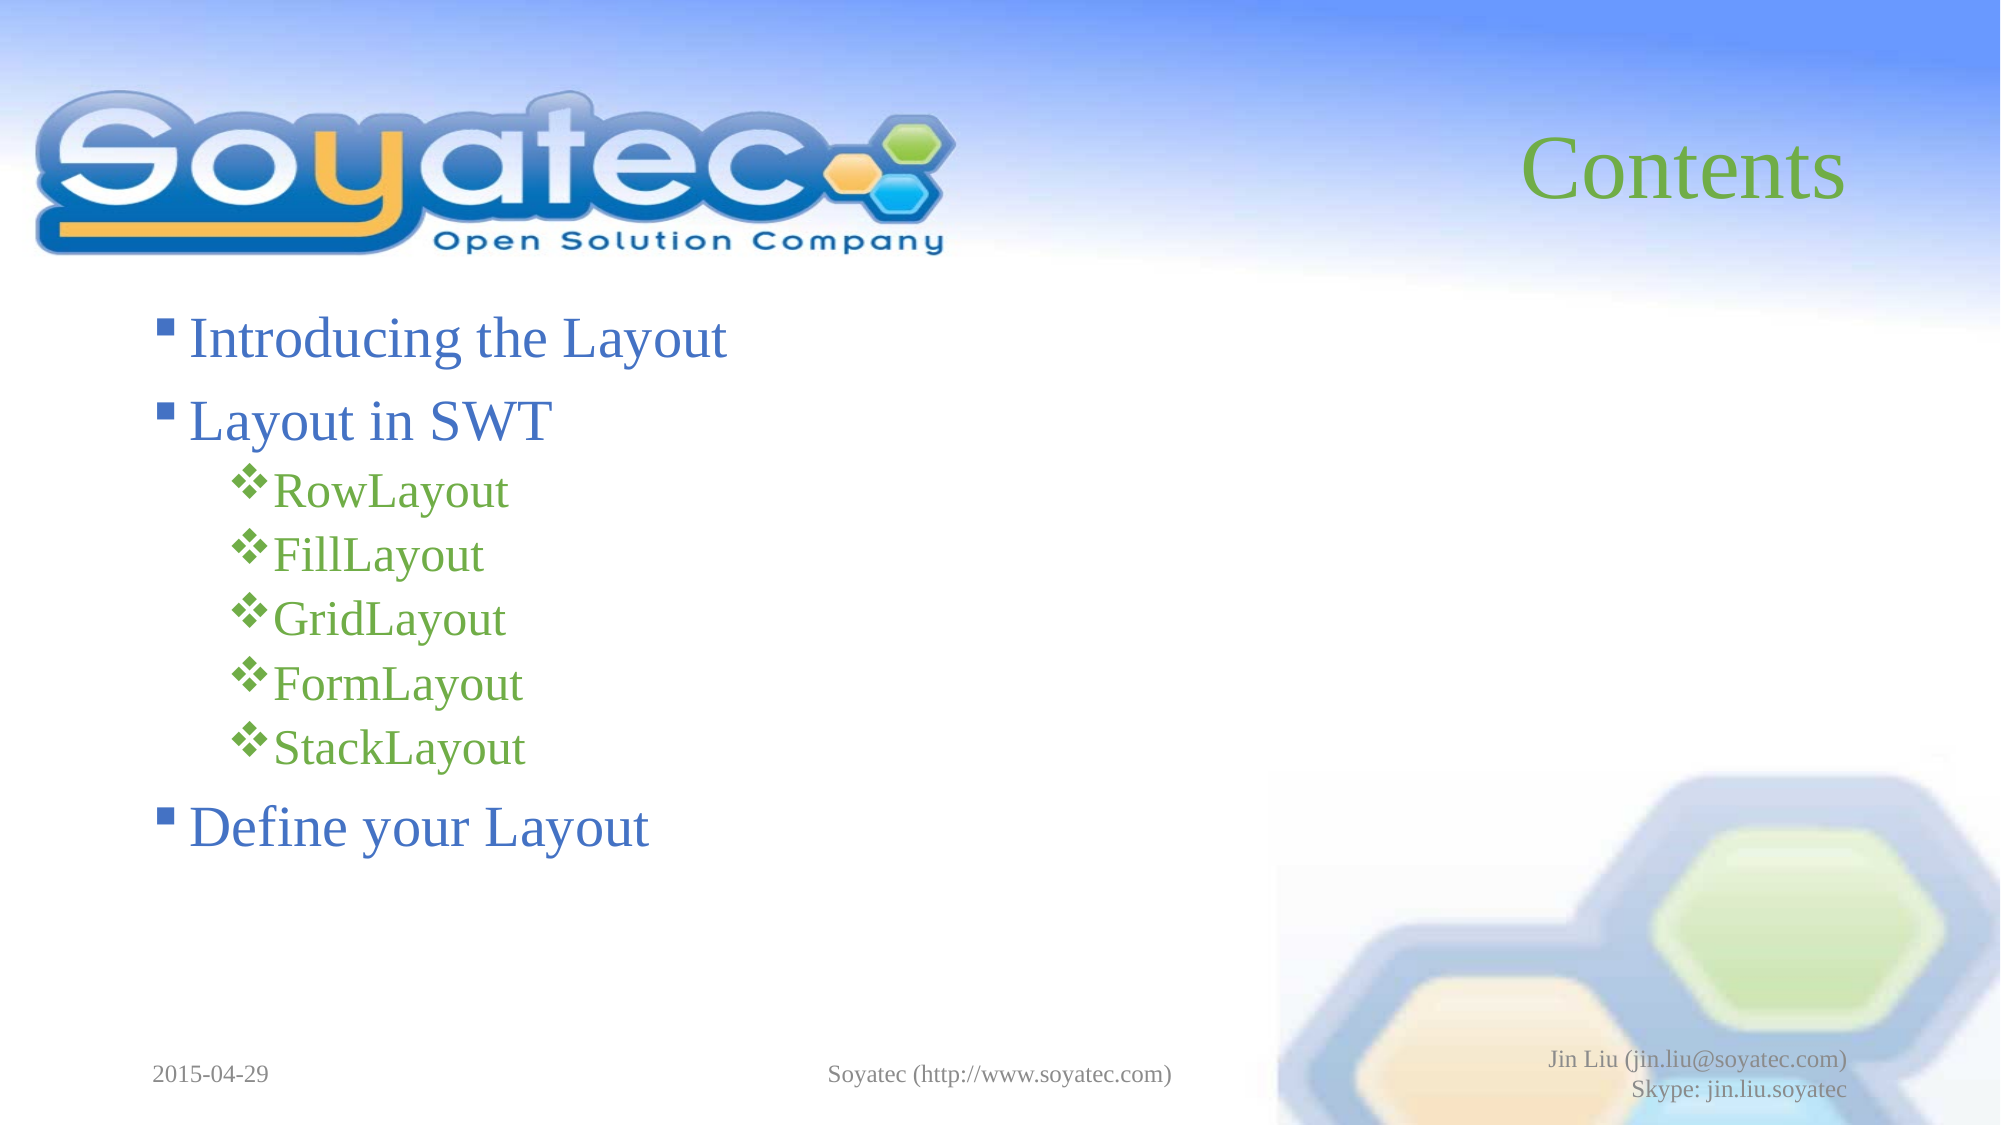

# Contents
Introducing the Layout
Layout in SWT
RowLayout
FillLayout
GridLayout
FormLayout
StackLayout
Define your Layout
2015-04-29
Soyatec (http://www.soyatec.com)
Jin Liu (jin.liu@soyatec.com)
Skype: jin.liu.soyatec